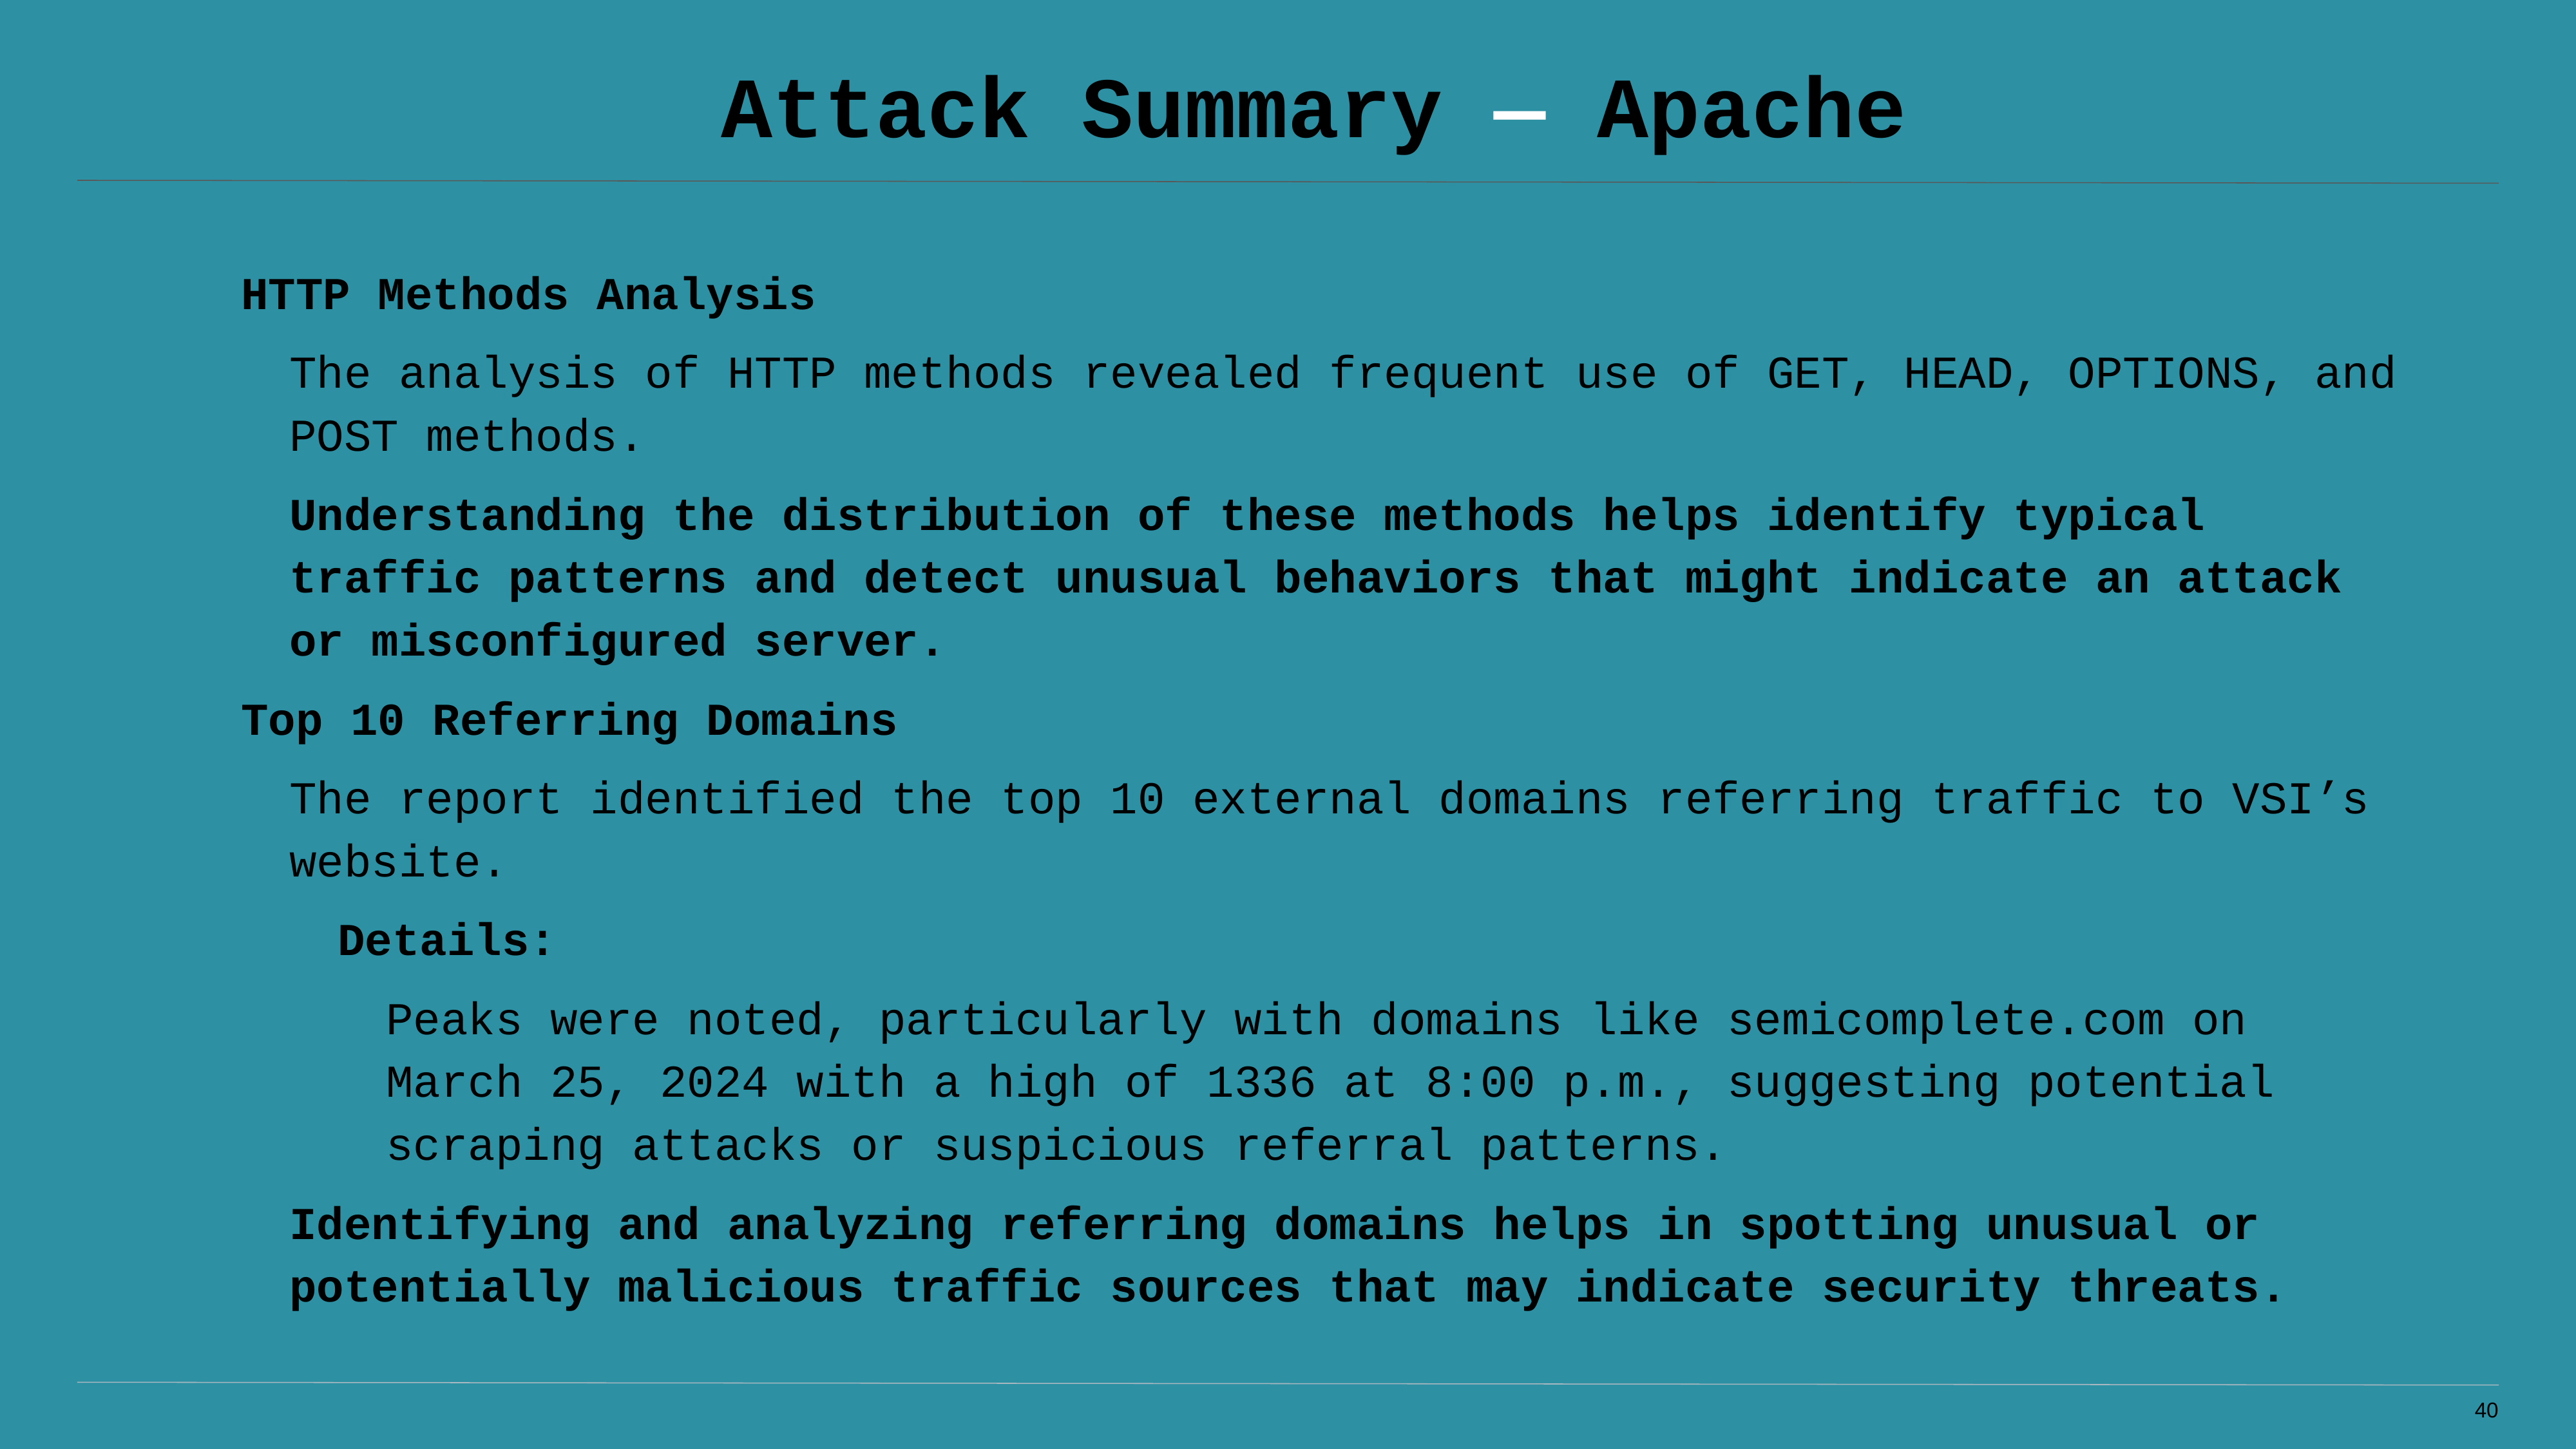

# Attack Summary — Apache
HTTP Methods Analysis
The analysis of HTTP methods revealed frequent use of GET, HEAD, OPTIONS, and POST methods.
Understanding the distribution of these methods helps identify typical traffic patterns and detect unusual behaviors that might indicate an attack or misconfigured server.
Top 10 Referring Domains
The report identified the top 10 external domains referring traffic to VSI’s website.
Details:
Peaks were noted, particularly with domains like semicomplete.com on March 25, 2024 with a high of 1336 at 8:00 p.m., suggesting potential scraping attacks or suspicious referral patterns.
Identifying and analyzing referring domains helps in spotting unusual or potentially malicious traffic sources that may indicate security threats.

40